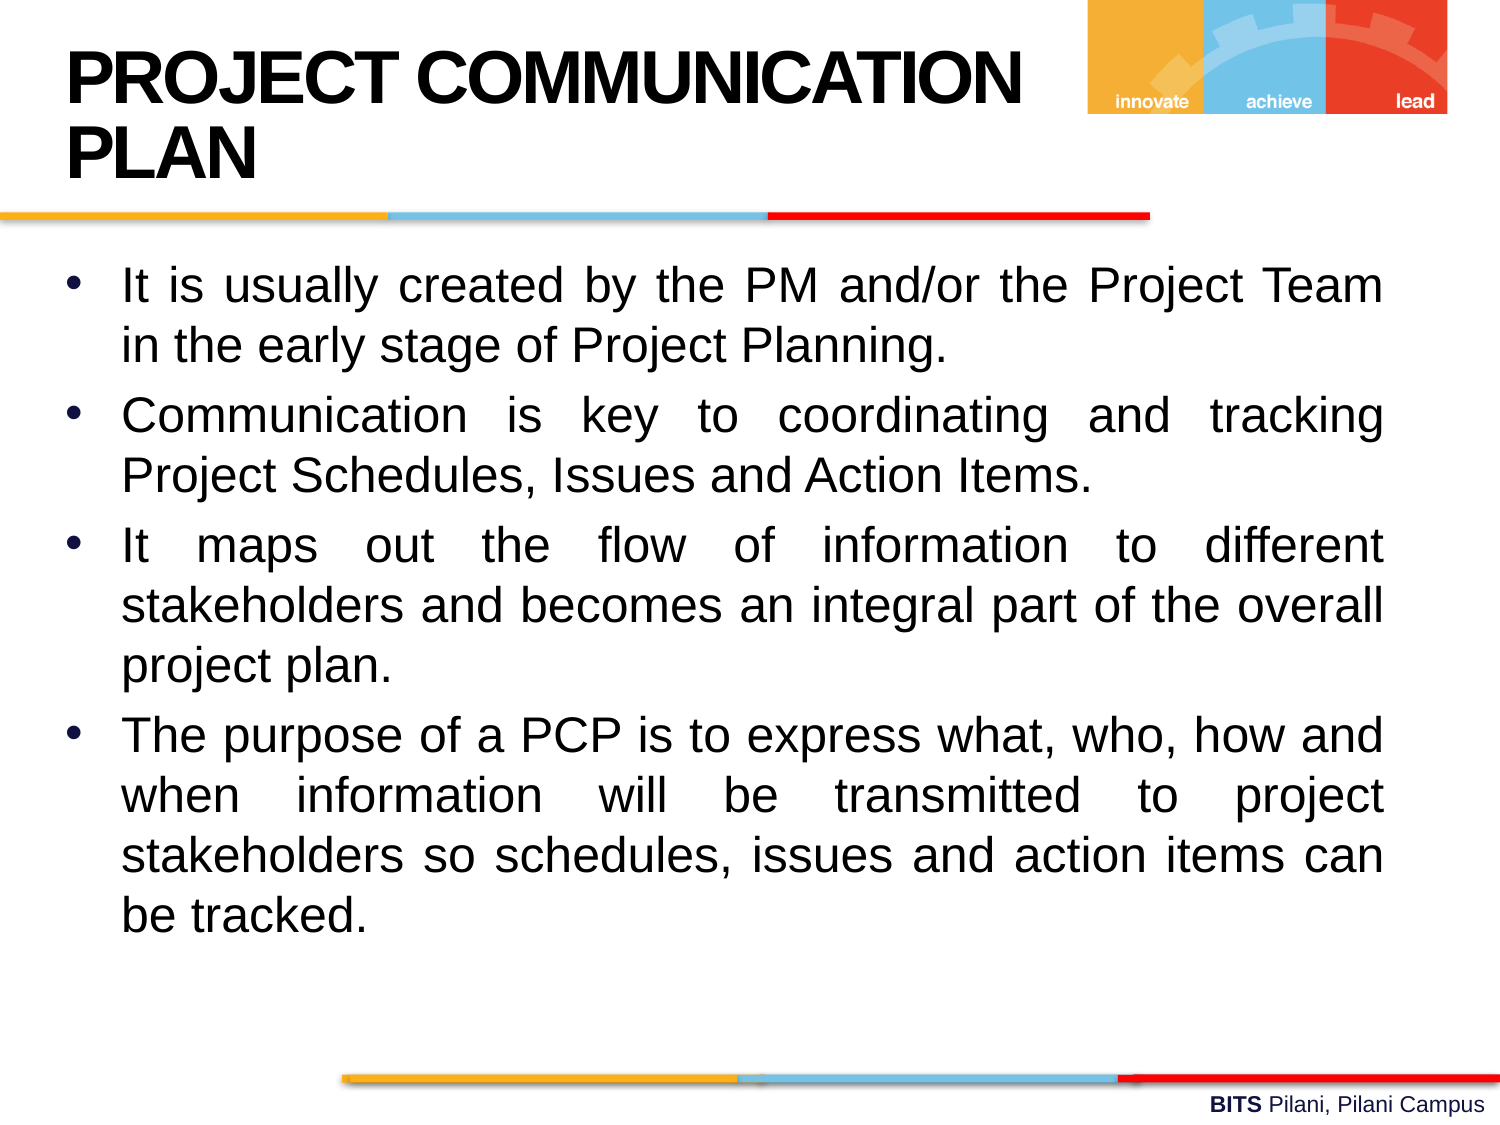

PROJECT COMMUNICATION PLAN
It is usually created by the PM and/or the Project Team in the early stage of Project Planning.
Communication is key to coordinating and tracking Project Schedules, Issues and Action Items.
It maps out the flow of information to different stakeholders and becomes an integral part of the overall project plan.
The purpose of a PCP is to express what, who, how and when information will be transmitted to project stakeholders so schedules, issues and action items can be tracked.